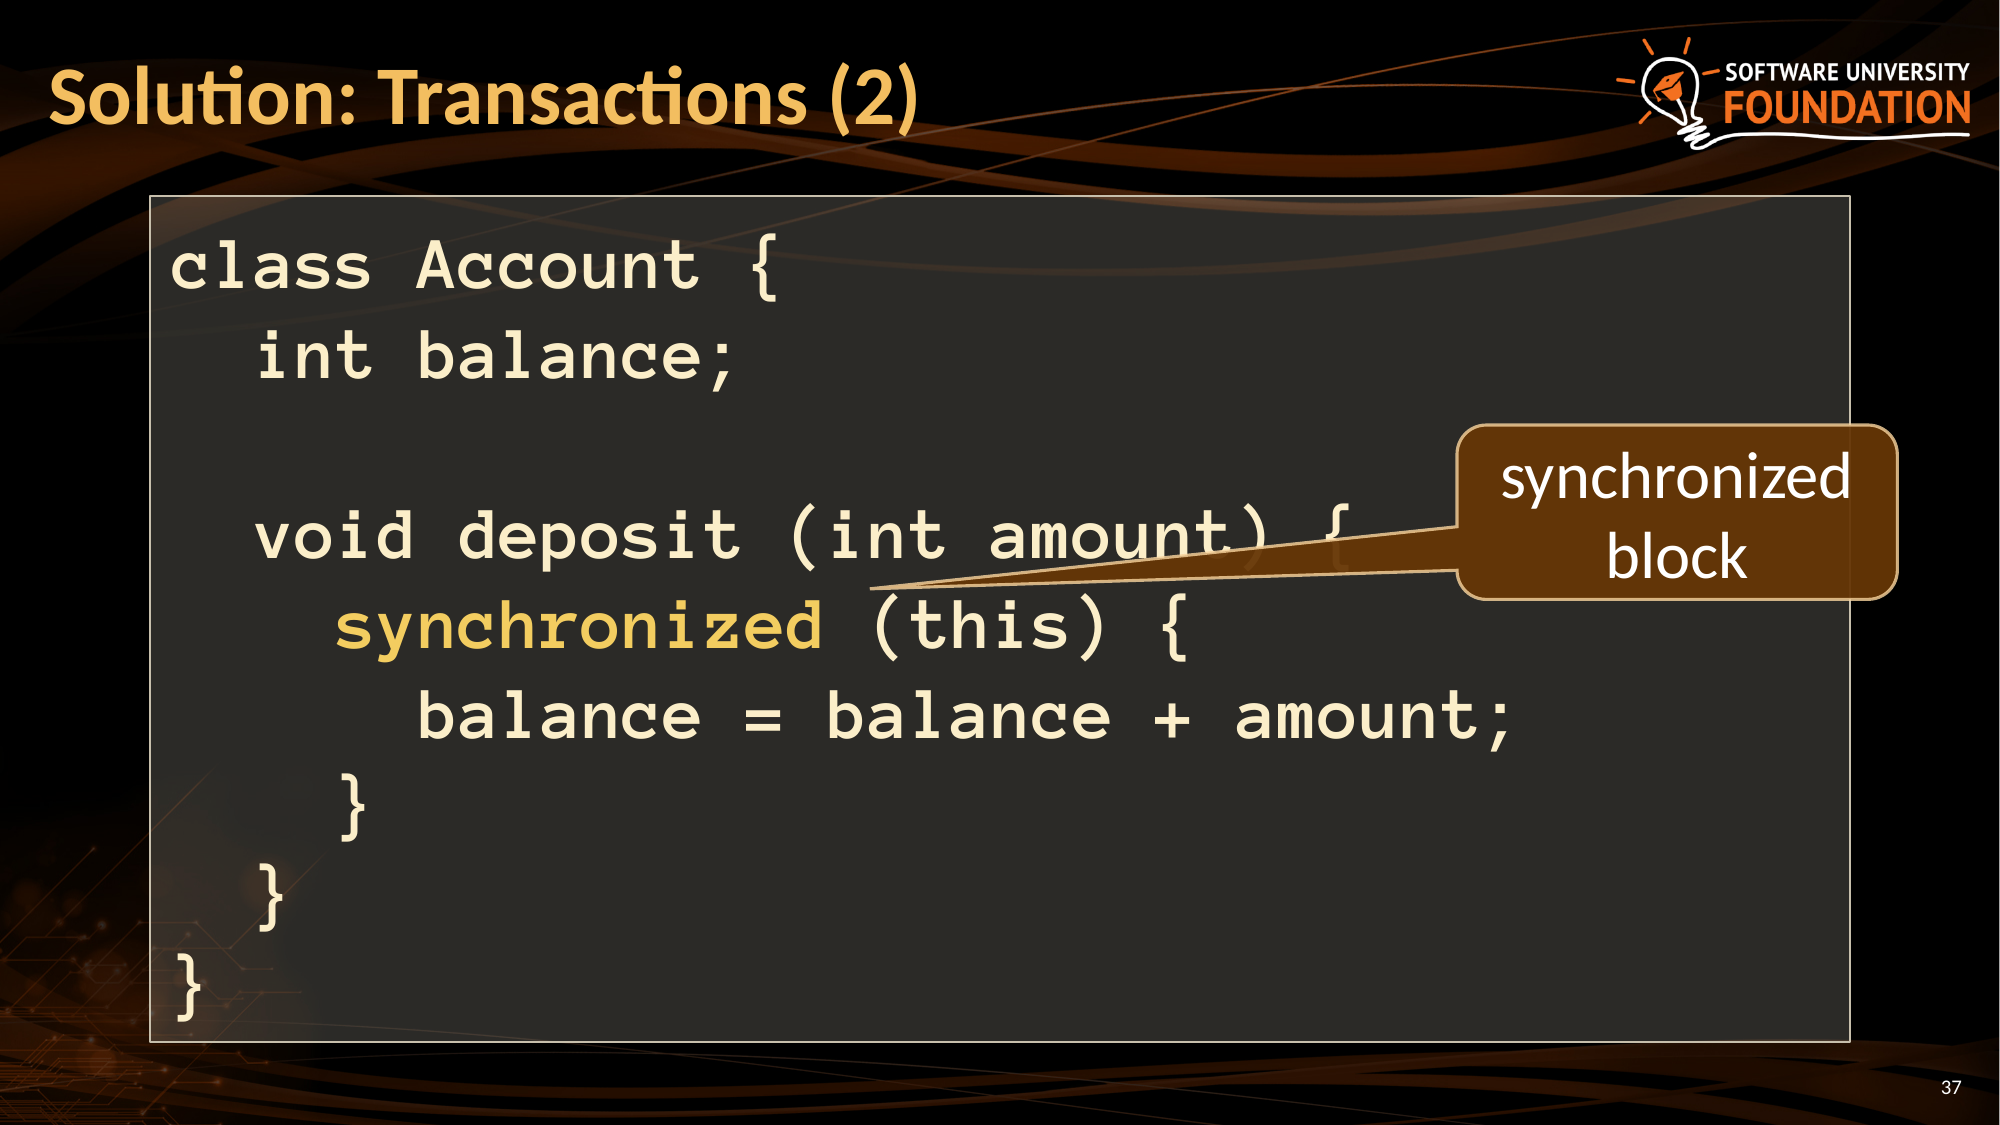

# Solution: Transactions (2)
class Account {
  int balance;

  void deposit (int amount) {
    synchronized (this) {
      balance = balance + amount;
    }
  }
}
synchronized block
37